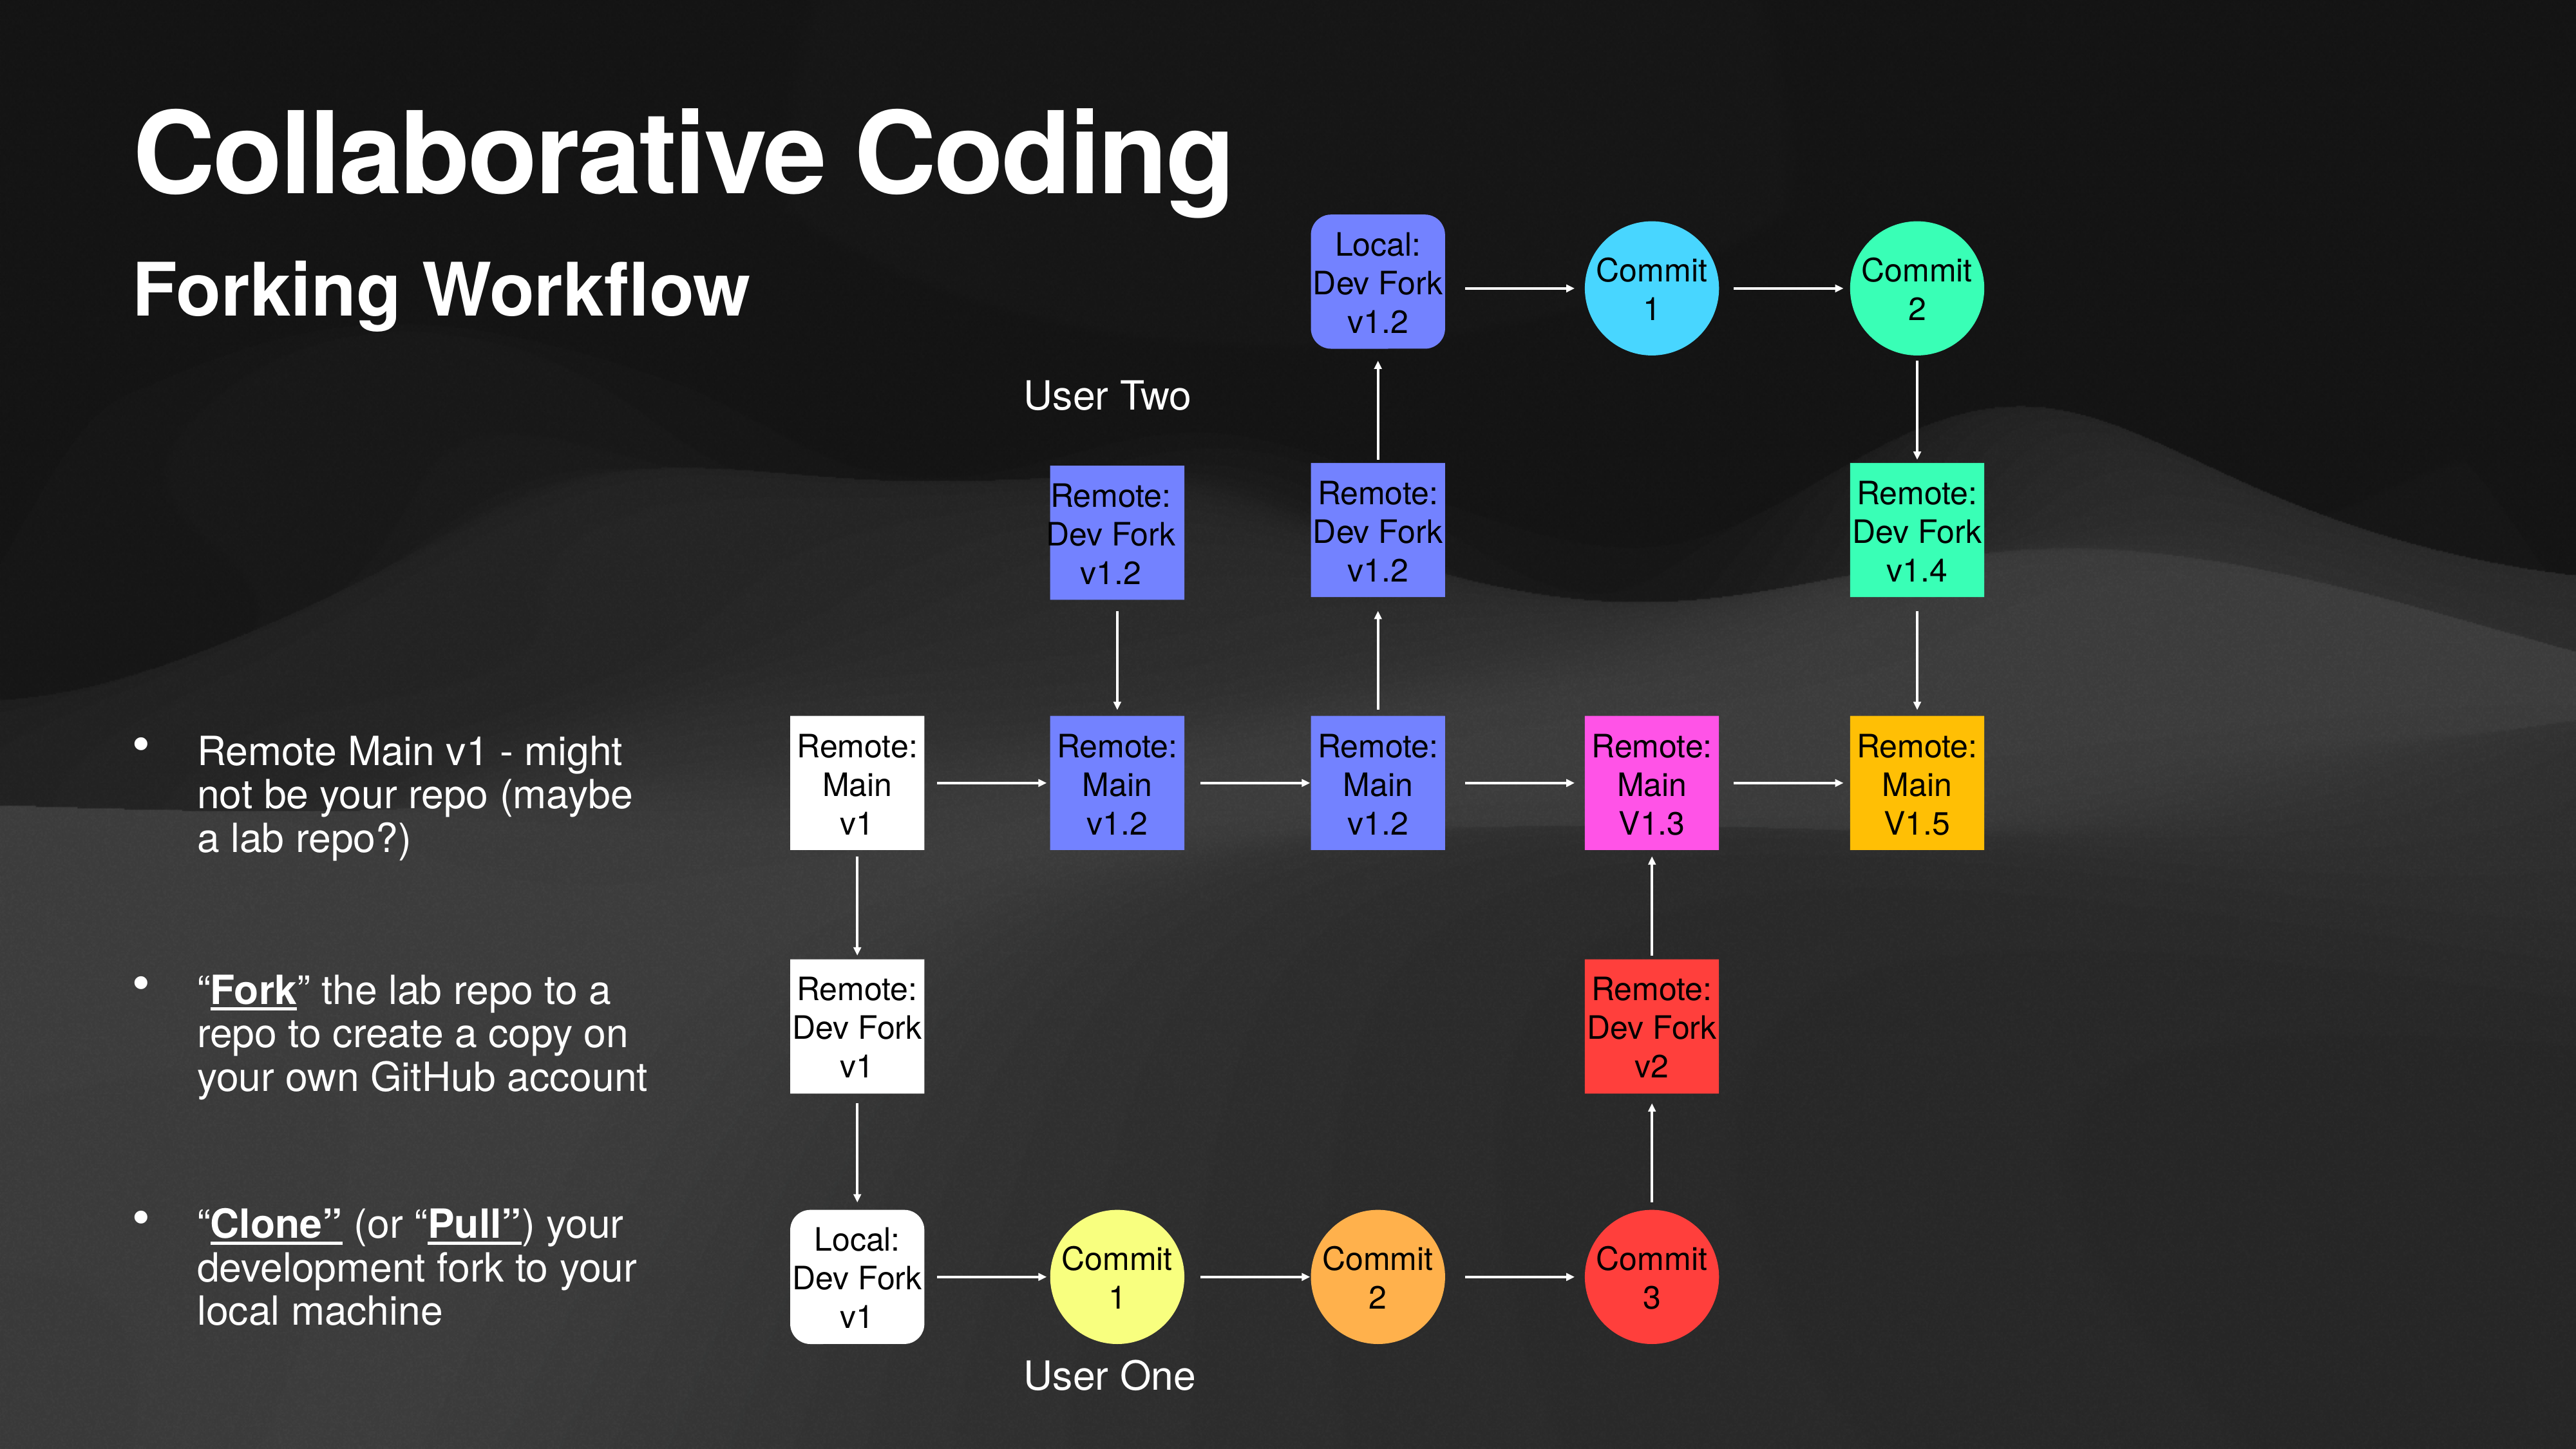

# Collaborative Coding

Local:
Dev Fork
v1.2

Forking Workflow
Commit
1
Commit
2

User Two

Remote:
Dev Fork
v1.2
Remote:
Dev Fork
v1.4
Remote:
Dev Fork
v1.2

Remote:
Main
v1
Remote:
Main
v1.2
Remote:
Main
v1.2
Remote:
Main
V1.3
Remote:
Main
V1.5
Remote Main v1 - might not be your repo (maybe a lab repo?)
“Fork” the lab repo to a repo to create a copy on your own GitHub account
“Clone” (or “Pull”) your development fork to your local machine

Remote:
Dev Fork
v1
Remote:
Dev Fork
v2

Local:
Dev Fork
v1
Commit
1
Commit
2
Commit
3

User One